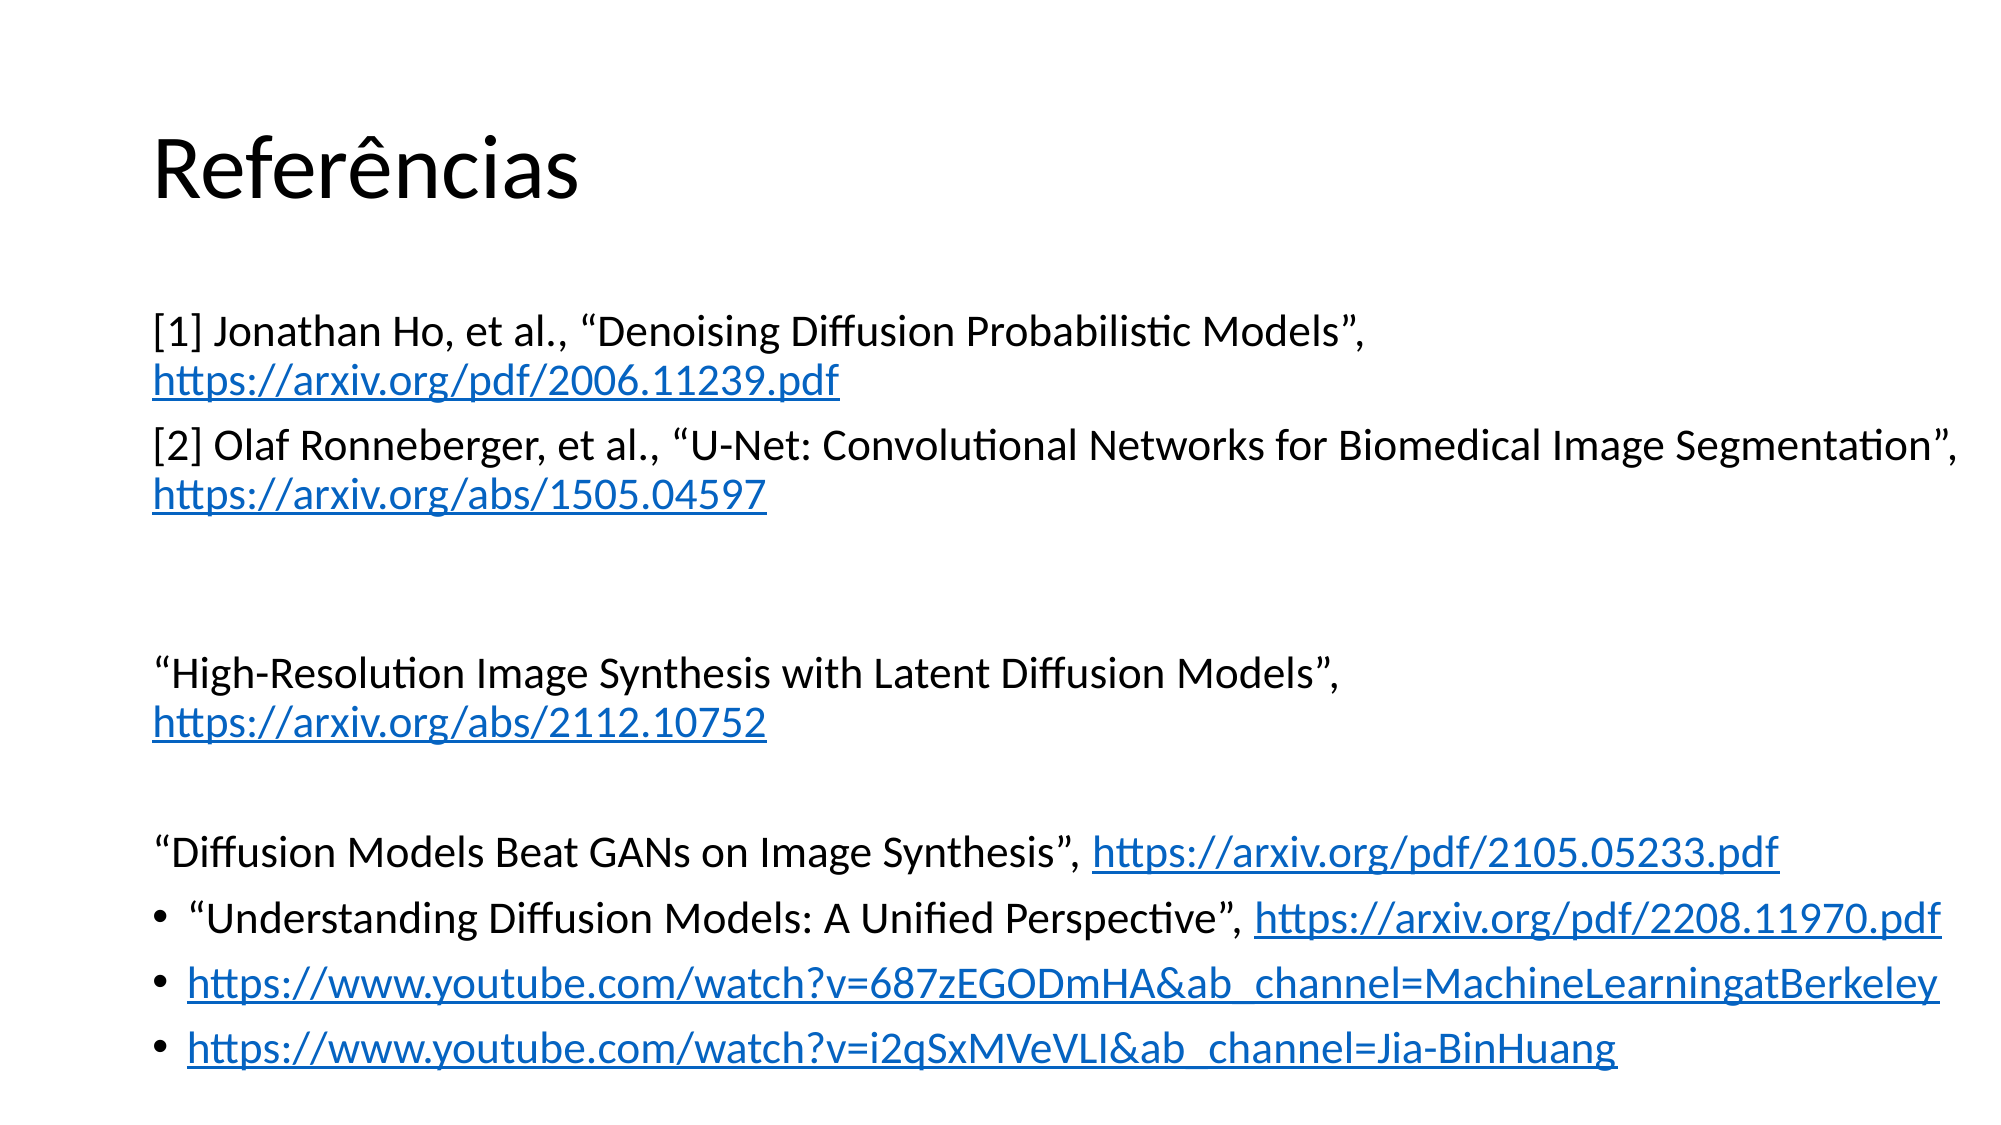

# Referências
[1] Jonathan Ho, et al., “Denoising Diffusion Probabilistic Models”, https://arxiv.org/pdf/2006.11239.pdf
[2] Olaf Ronneberger, et al., “U-Net: Convolutional Networks for Biomedical Image Segmentation”, https://arxiv.org/abs/1505.04597

“High-Resolution Image Synthesis with Latent Diffusion Models”, https://arxiv.org/abs/2112.10752

“Diffusion Models Beat GANs on Image Synthesis”, https://arxiv.org/pdf/2105.05233.pdf
“Understanding Diffusion Models: A Unified Perspective”, https://arxiv.org/pdf/2208.11970.pdf
https://www.youtube.com/watch?v=687zEGODmHA&ab_channel=MachineLearningatBerkeley
https://www.youtube.com/watch?v=i2qSxMVeVLI&ab_channel=Jia-BinHuang